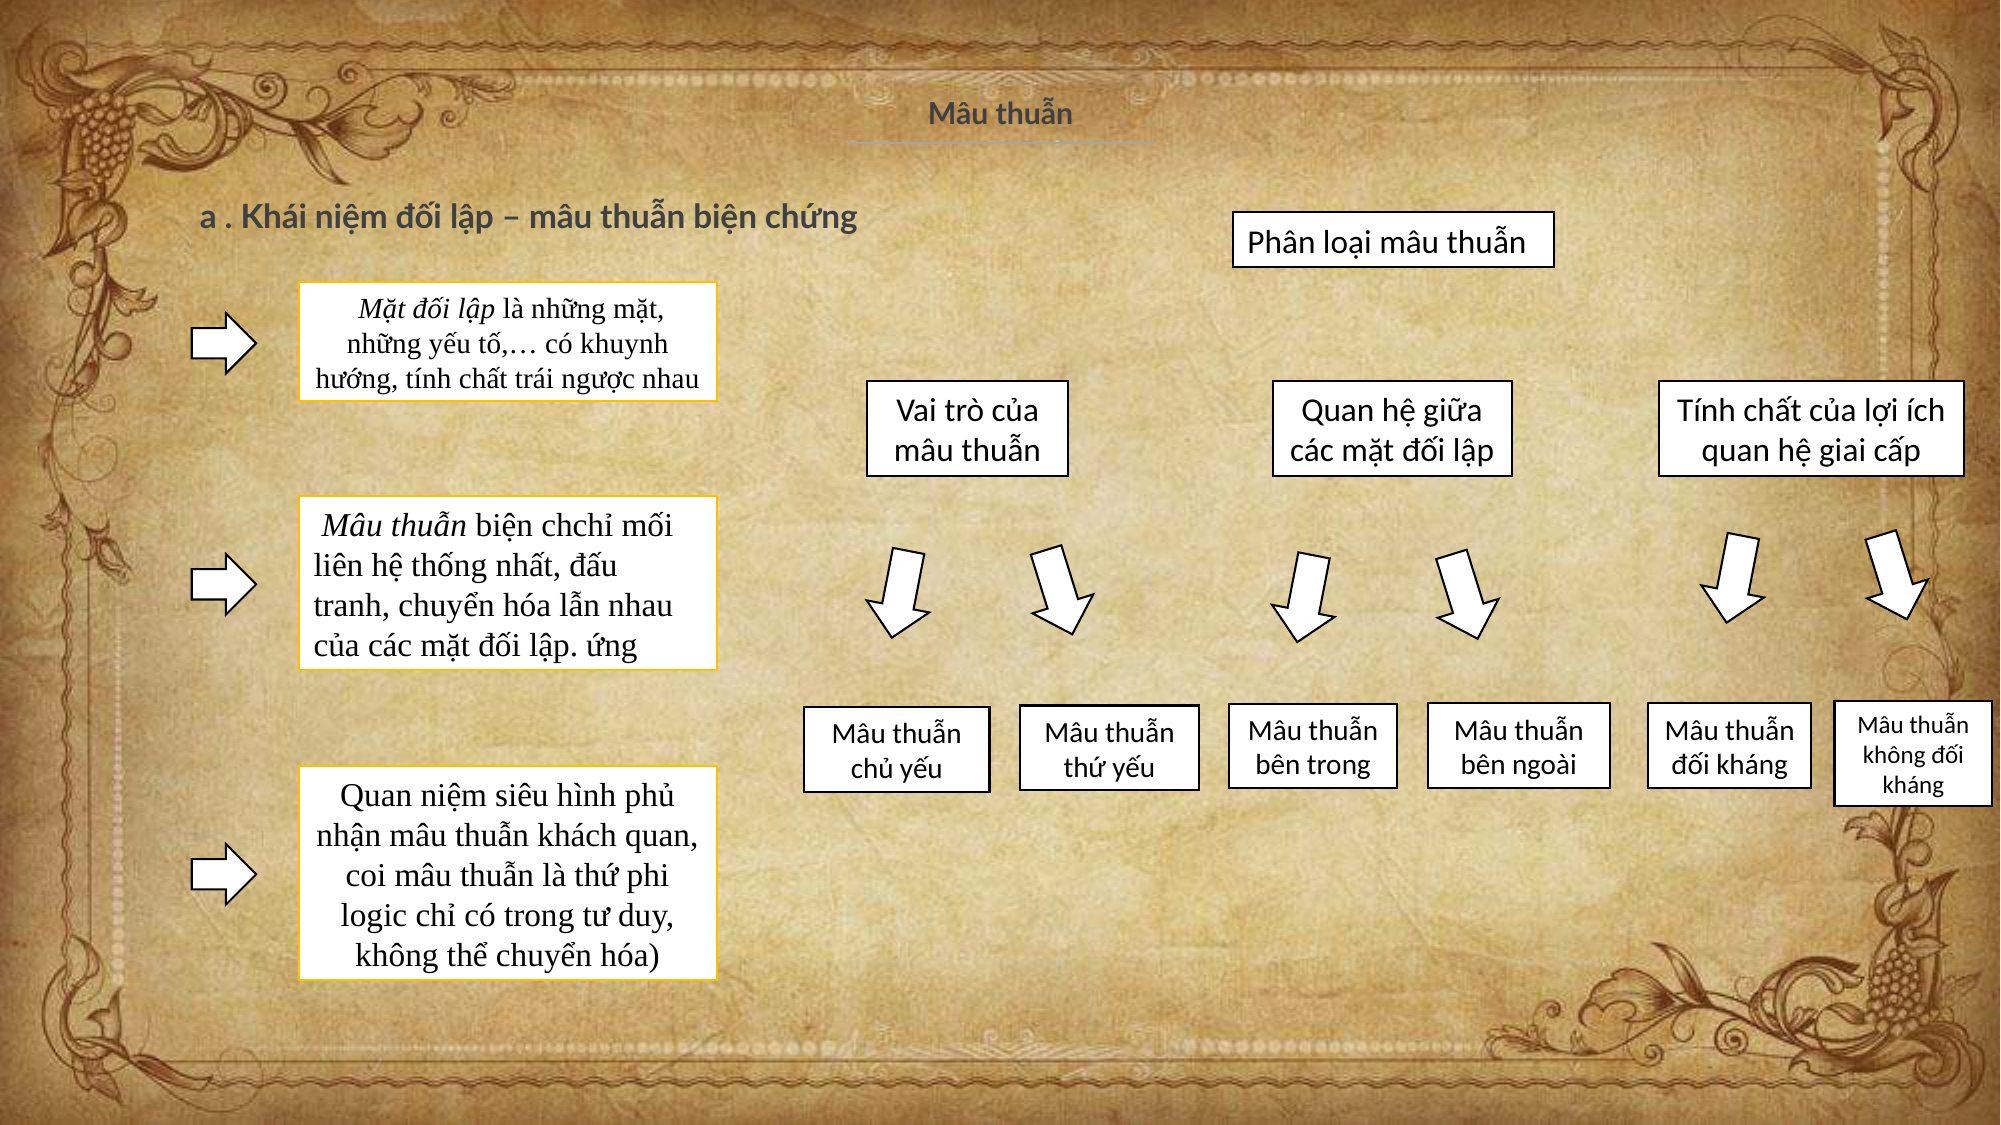

Mâu thuẫn
 a . Khái niệm đối lập – mâu thuẫn biện chứng
Phân loại mâu thuẫn
 Mặt đối lập là những mặt, những yếu tố,… có khuynh hướng, tính chất trái ngược nhau

Vai trò của mâu thuẫn
Tính chất của lợi ích quan hệ giai cấp
Quan hệ giữa các mặt đối lập
 Mâu thuẫn biện chchỉ mối liên hệ thống nhất, đấu tranh, chuyển hóa lẫn nhau của các mặt đối lập. ứng

Mâu thuẫn không đối kháng
Mâu thuẫn bên ngoài
Mâu thuẫn đối kháng
Mâu thuẫn bên trong
Mâu thuẫn thứ yếu
Mâu thuẫn chủ yếu
Quan niệm siêu hình phủ nhận mâu thuẫn khách quan, coi mâu thuẫn là thứ phi logic chỉ có trong tư duy, không thể chuyển hóa)